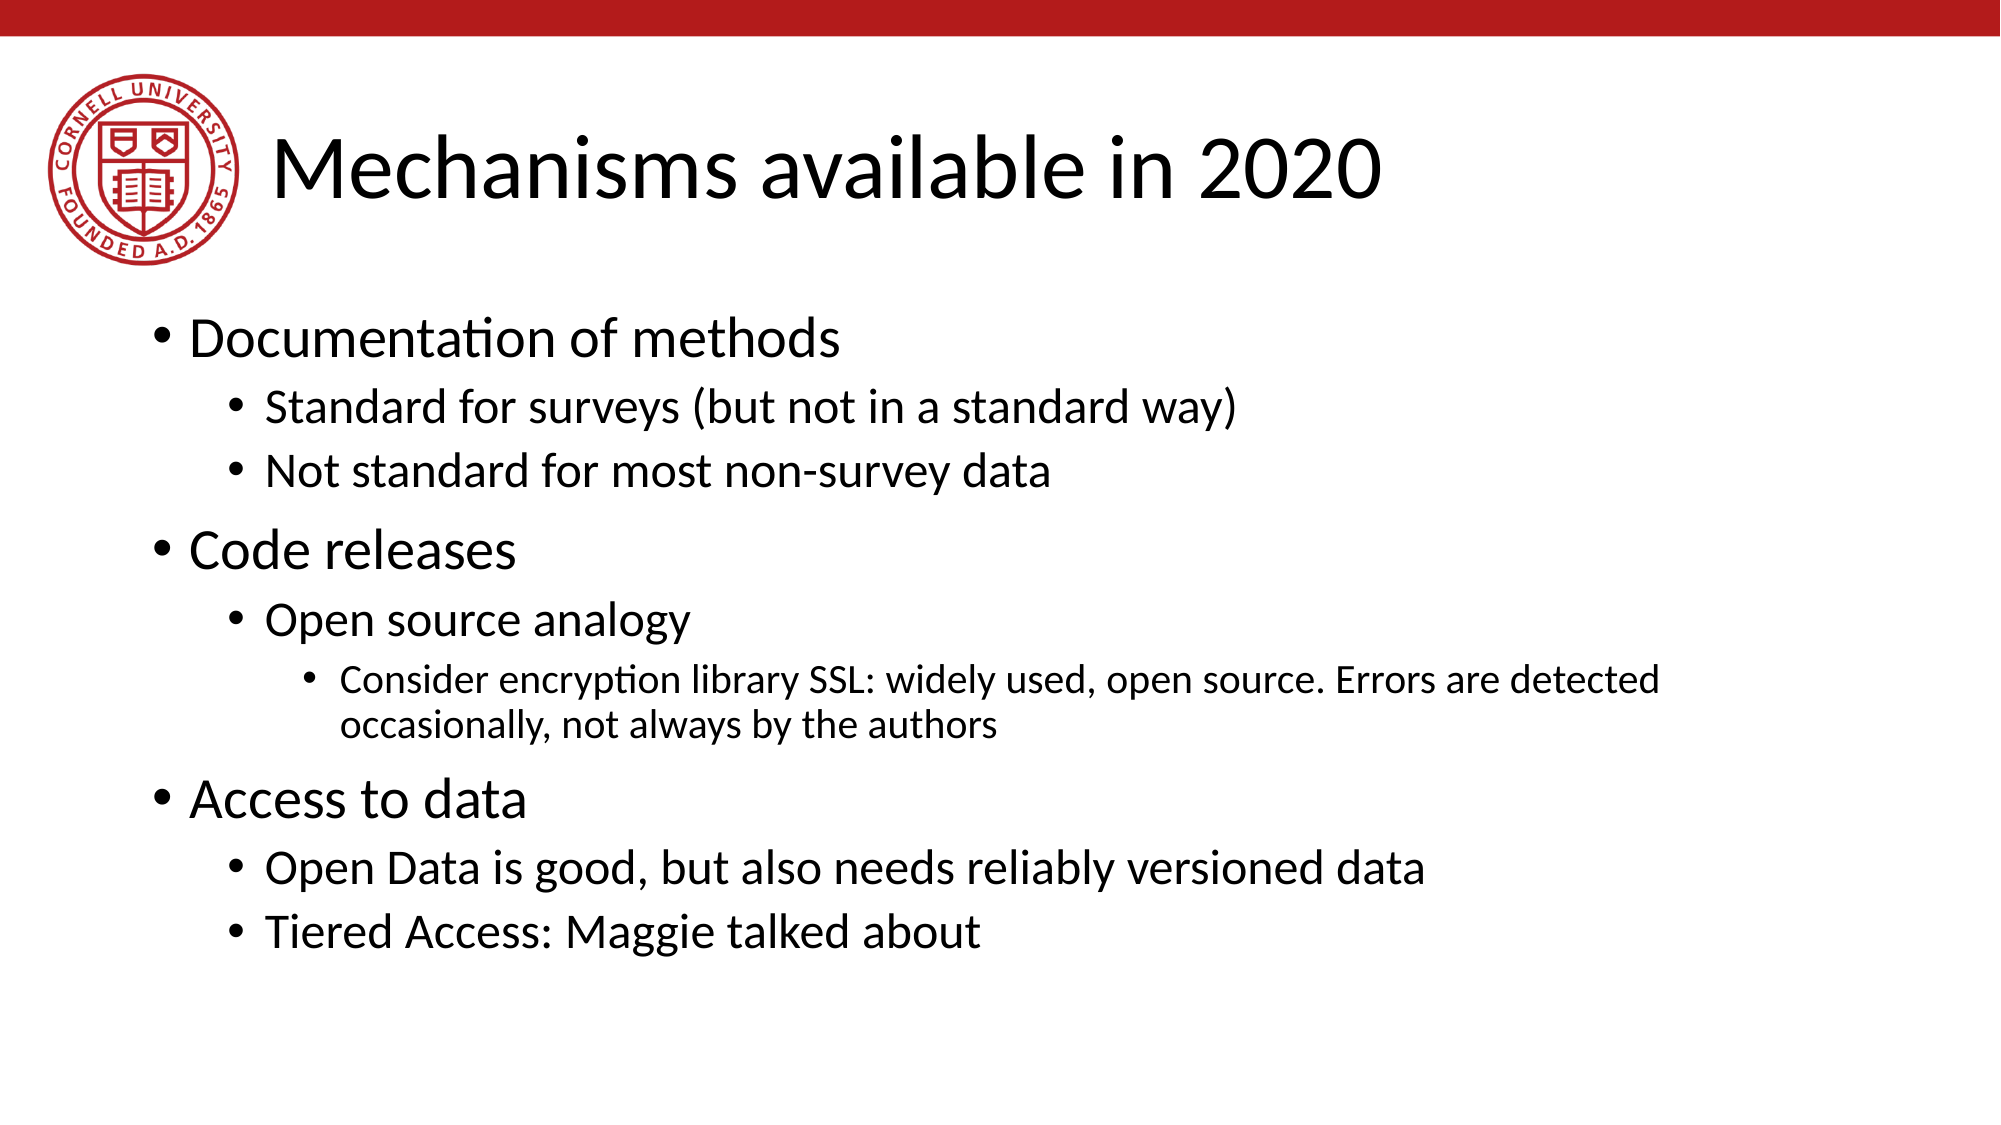

# Mechanisms available in 2020
Documentation of methods
Standard for surveys (but not in a standard way)
Not standard for most non-survey data
Code releases
Open source analogy
Consider encryption library SSL: widely used, open source. Errors are detected occasionally, not always by the authors
Access to data
Open Data is good, but also needs reliably versioned data
Tiered Access: Maggie talked about